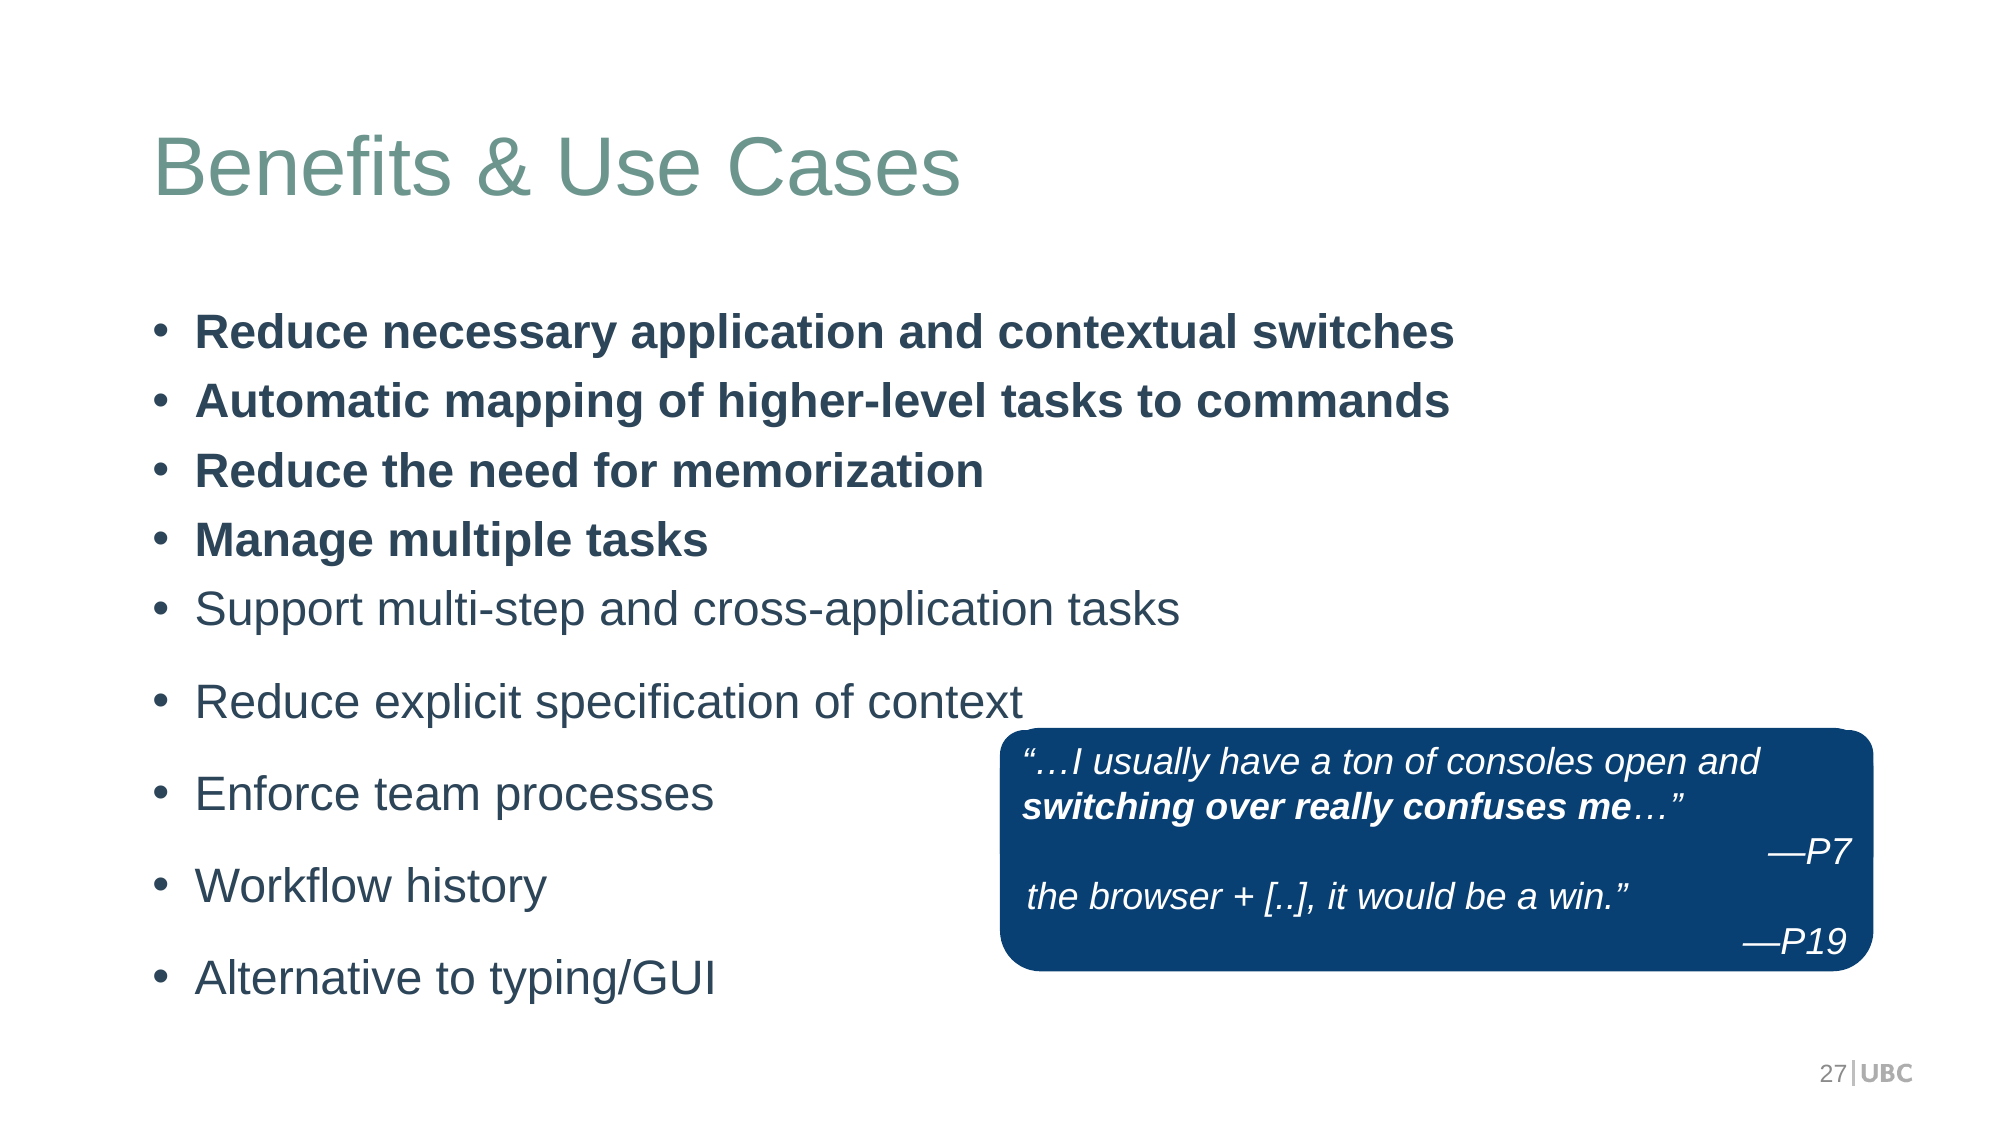

# Benefits & Use Cases
Reduce necessary application and contextual switches
Automatic mapping of higher-level tasks to commands
Reduce the need for memorization
Manage multiple tasks
Support multi-step and cross-application tasks
Reduce explicit specification of context
Enforce team processes
Workflow history
Alternative to typing/GUI

“…if I can do these high-level tasks with a brief command [..] rather than break them down into a sequence of git commands + switching to the browser + [..], it would be a win.”
—P19
“…I usually have a ton of consoles open and switching over really confuses me…”
—P7
27